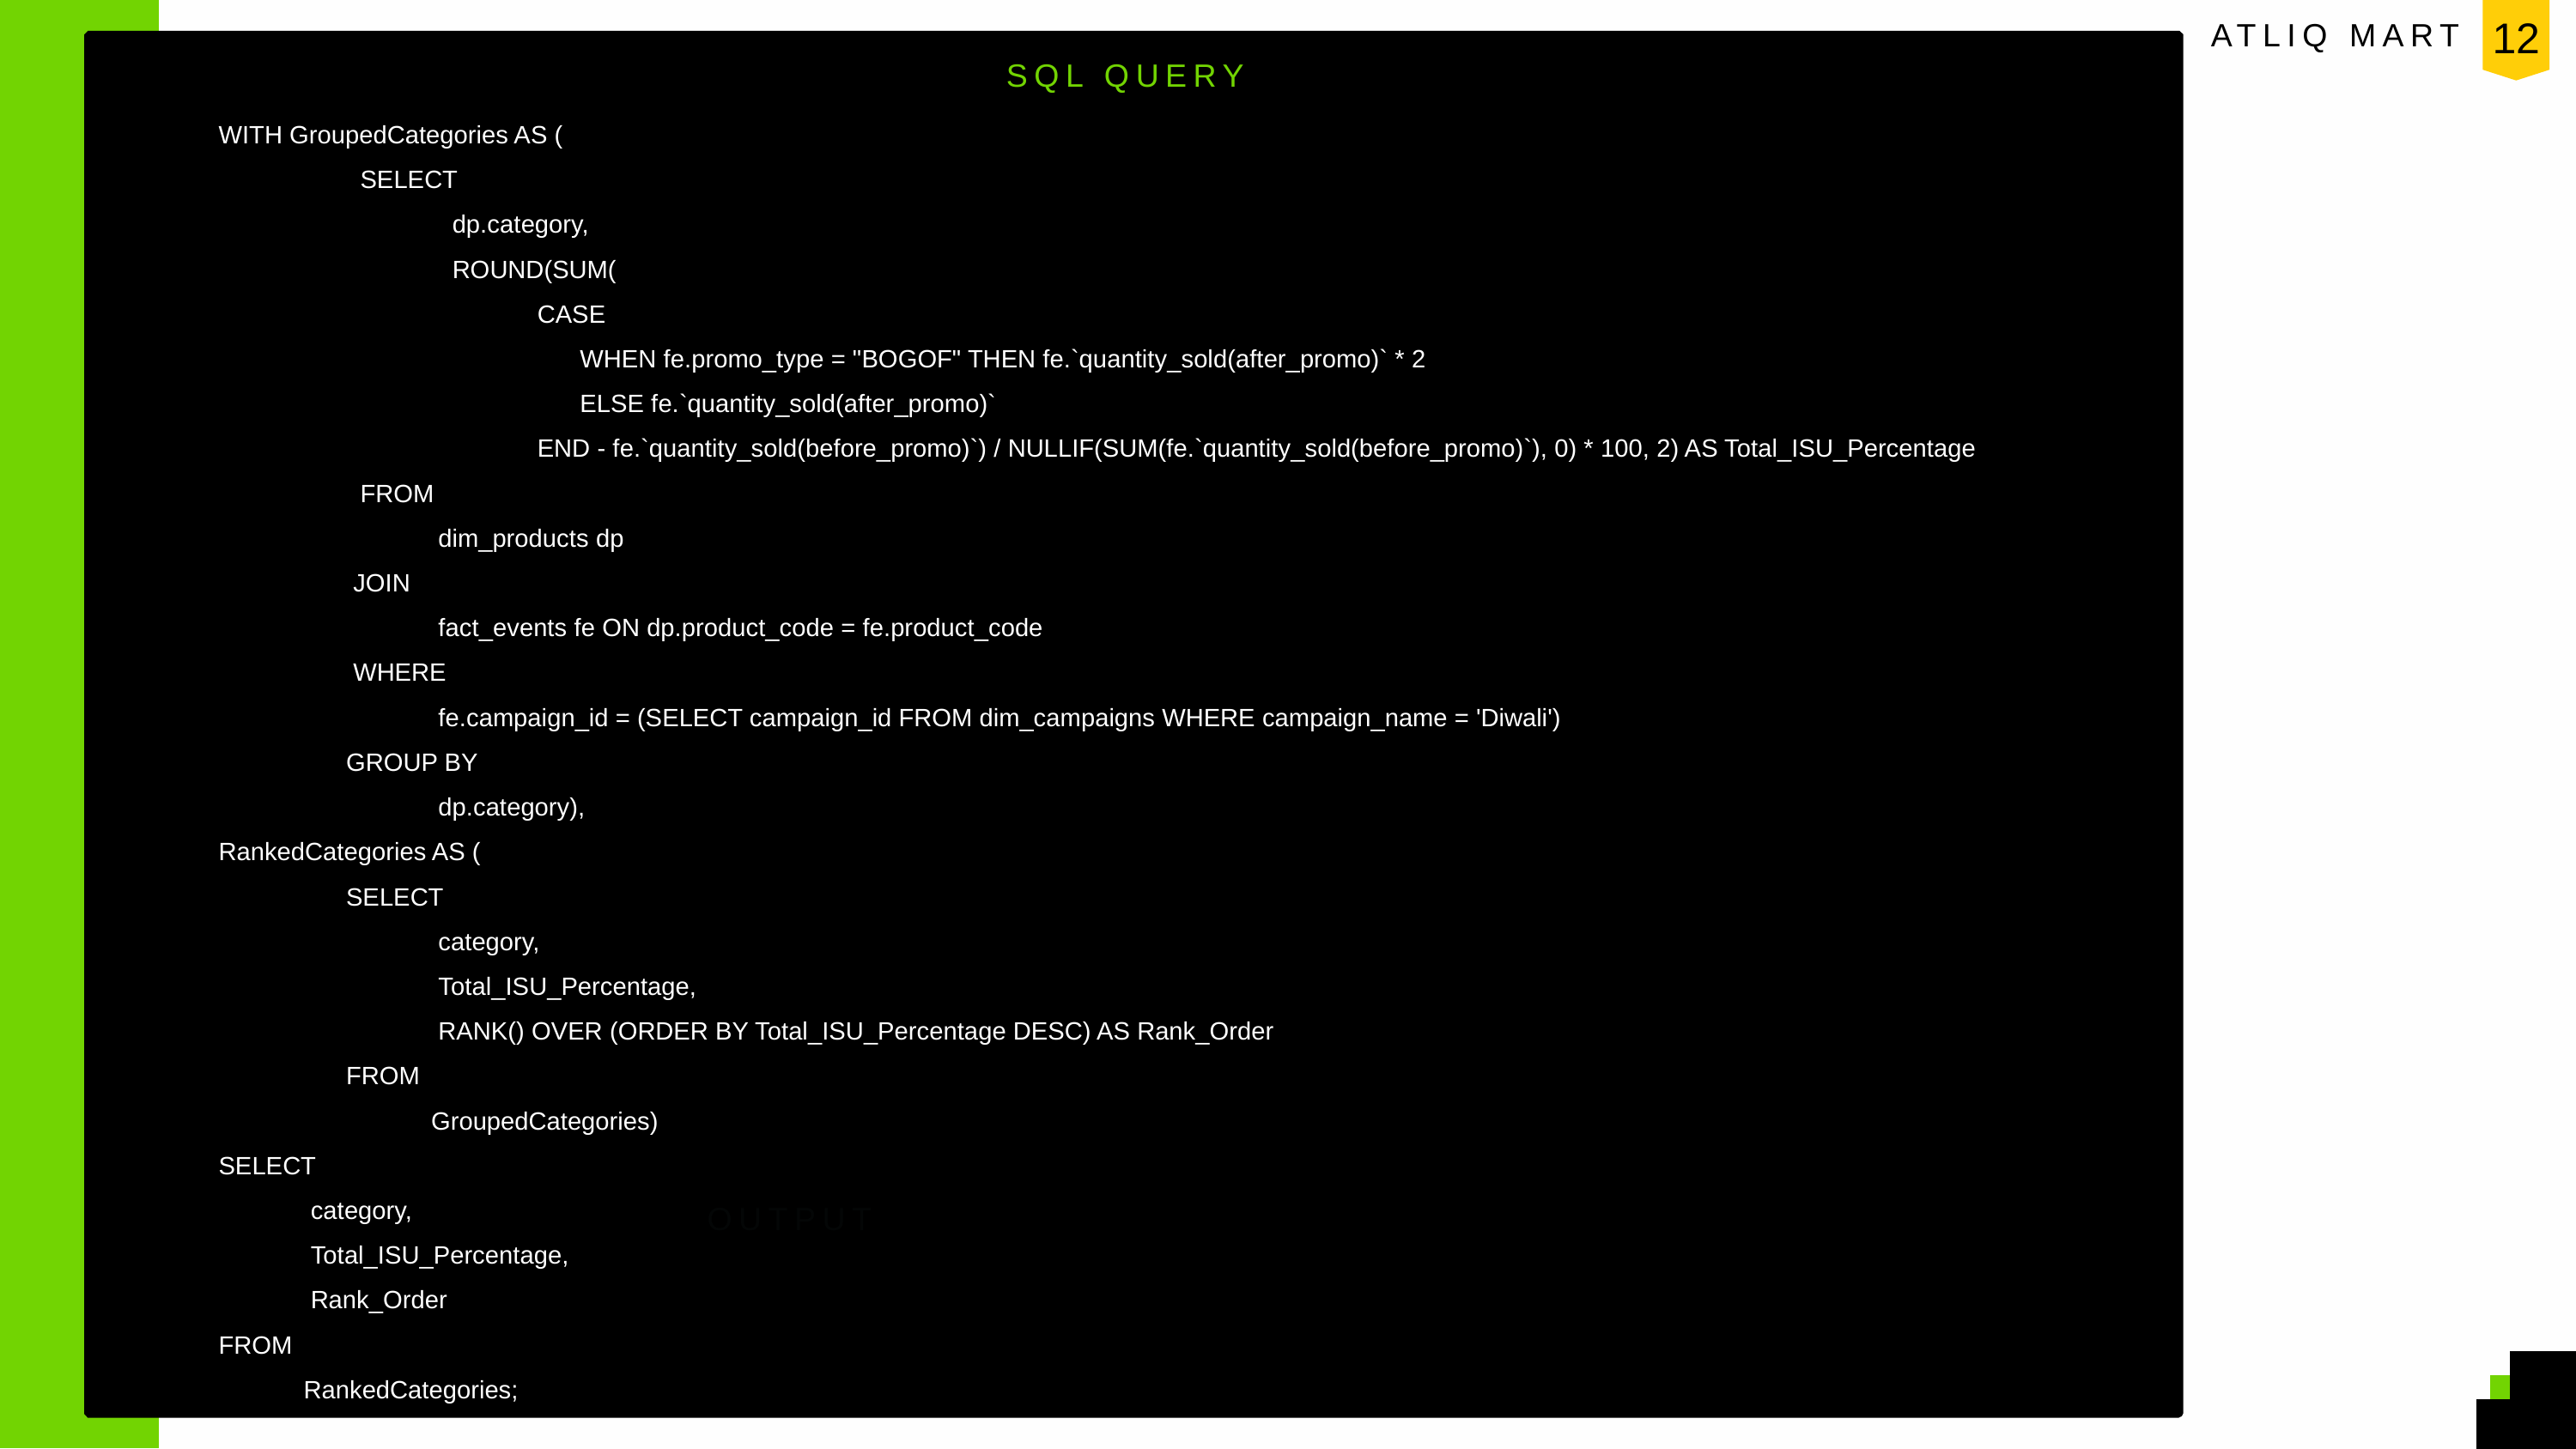

12

ATLIQ MART

SQL QUERY
WITH GroupedCategories AS (
                    SELECT
                                 dp.category,
                                 ROUND(SUM(
                                             CASE
                                                   WHEN fe.promo_type = "BOGOF" THEN fe.`quantity_sold(after_promo)` * 2
                                                   ELSE fe.`quantity_sold(after_promo)`
                                             END - fe.`quantity_sold(before_promo)`) / NULLIF(SUM(fe.`quantity_sold(before_promo)`), 0) * 100, 2) AS Total_ISU_Percentage
                    FROM
                               dim_products dp
                   JOIN
                               fact_events fe ON dp.product_code = fe.product_code
                   WHERE
                               fe.campaign_id = (SELECT campaign_id FROM dim_campaigns WHERE campaign_name = 'Diwali')
                  GROUP BY
                               dp.category),
RankedCategories AS (
                  SELECT
                               category,
                               Total_ISU_Percentage,
                               RANK() OVER (ORDER BY Total_ISU_Percentage DESC) AS Rank_Order
                  FROM
                              GroupedCategories)
SELECT
             category,
             Total_ISU_Percentage,
             Rank_Order
FROM
            RankedCategories;
OUTPUT